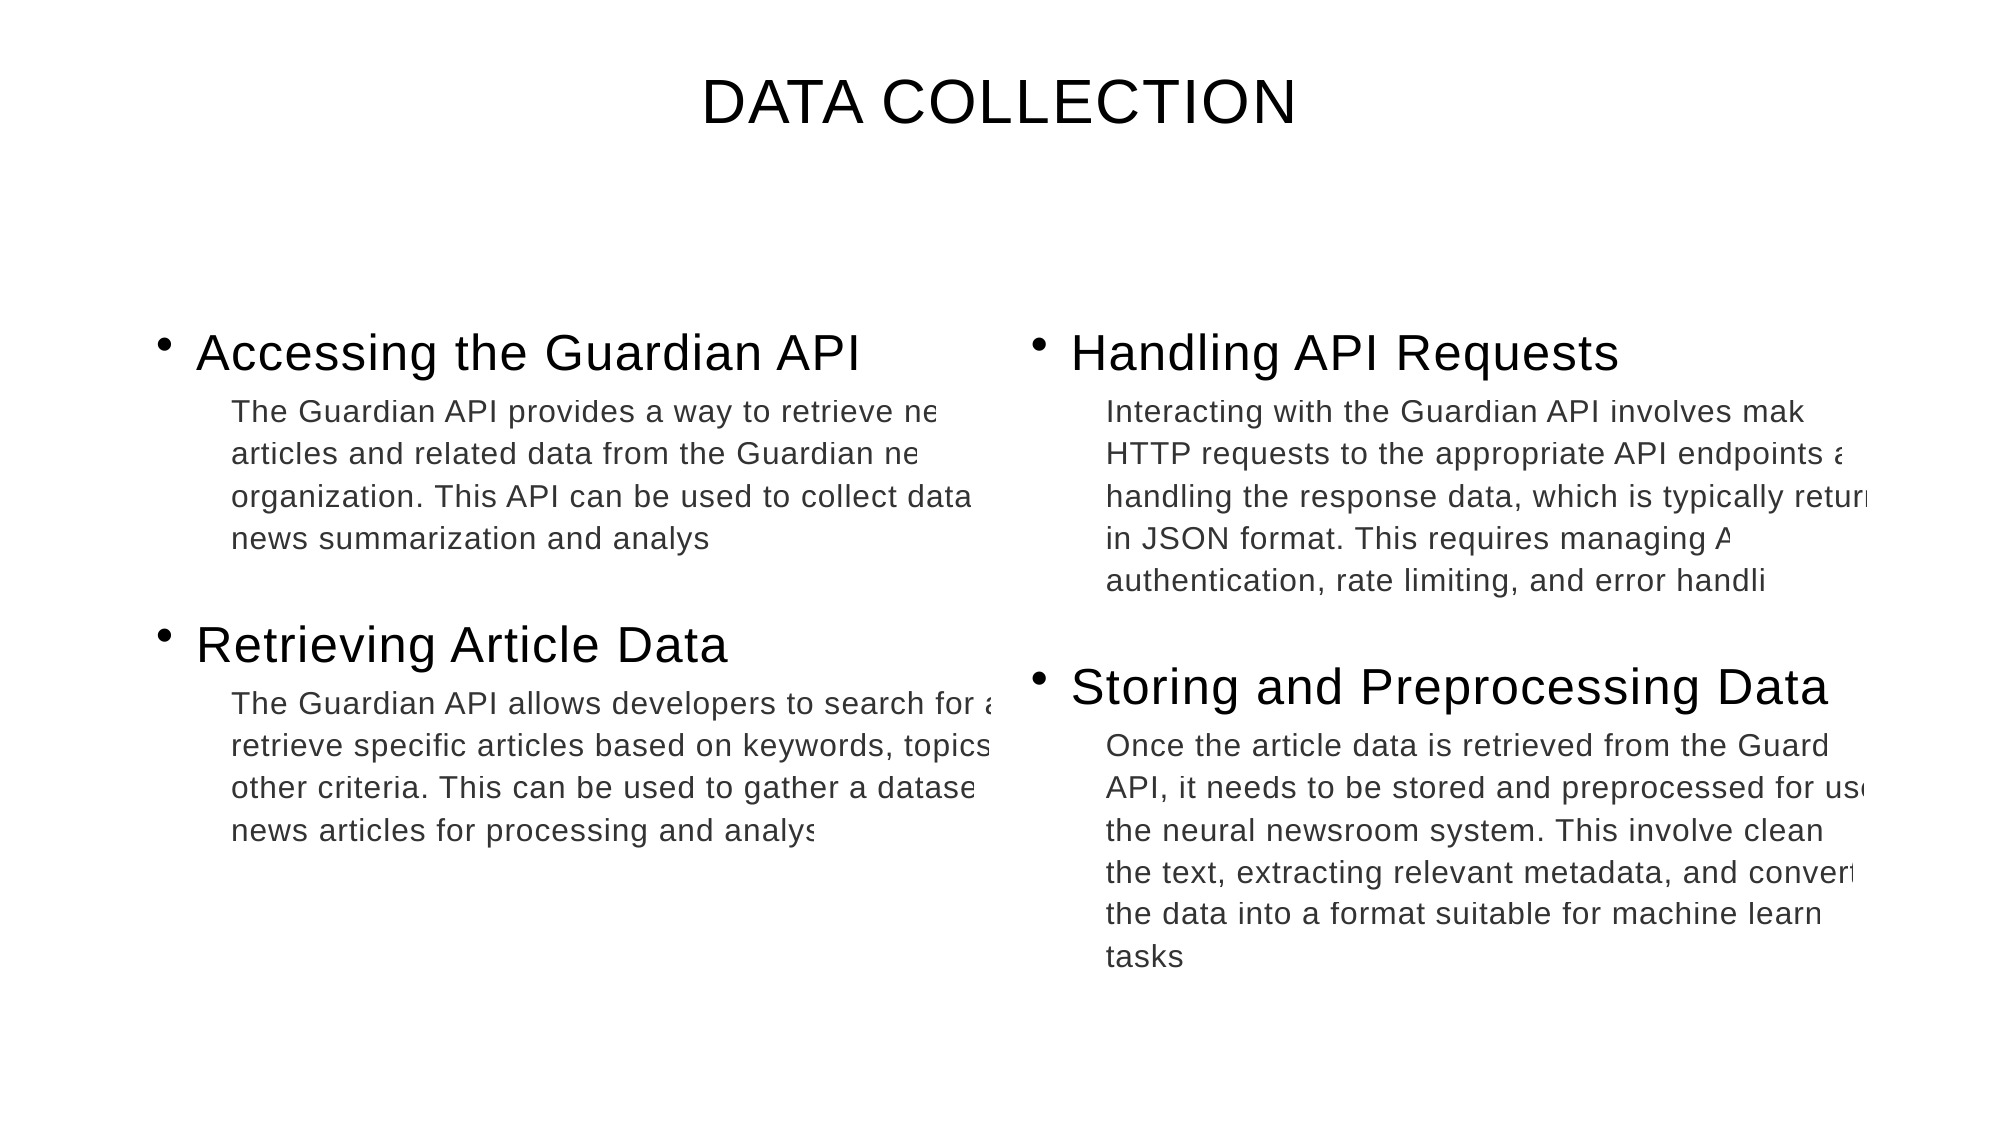

DATA COLLECTION
Accessing the Guardian API
The Guardian API provides a way to retrieve news articles and related data from the Guardian news organization. This API can be used to collect data for news summarization and analysis.
Retrieving Article Data
The Guardian API allows developers to search for and retrieve specific articles based on keywords, topics, or other criteria. This can be used to gather a dataset of news articles for processing and analysis.
Handling API Requests
Interacting with the Guardian API involves making HTTP requests to the appropriate API endpoints and handling the response data, which is typically returned in JSON format. This requires managing API authentication, rate limiting, and error handling.
Storing and Preprocessing Data
Once the article data is retrieved from the Guardian API, it needs to be stored and preprocessed for use in the neural newsroom system. This involve cleaning the text, extracting relevant metadata, and converting the data into a format suitable for machine learning tasks.